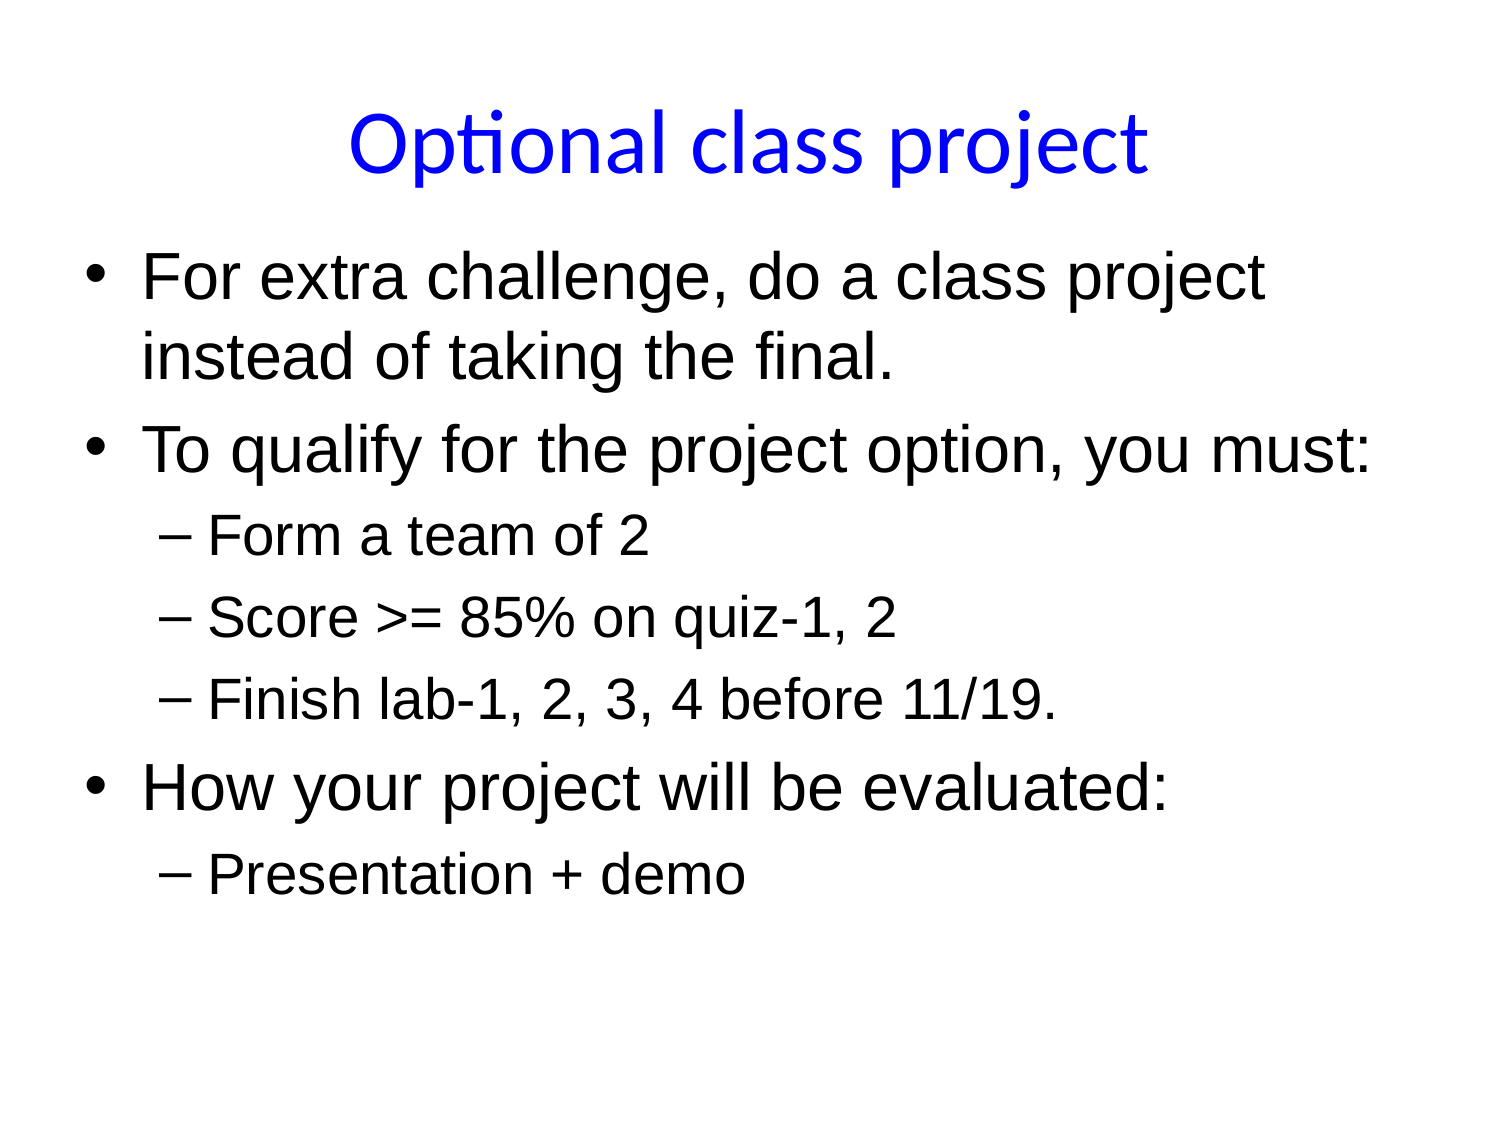

# Optional class project
For extra challenge, do a class project instead of taking the final.
To qualify for the project option, you must:
Form a team of 2
Score >= 85% on quiz-1, 2
Finish lab-1, 2, 3, 4 before 11/19.
How your project will be evaluated:
Presentation + demo